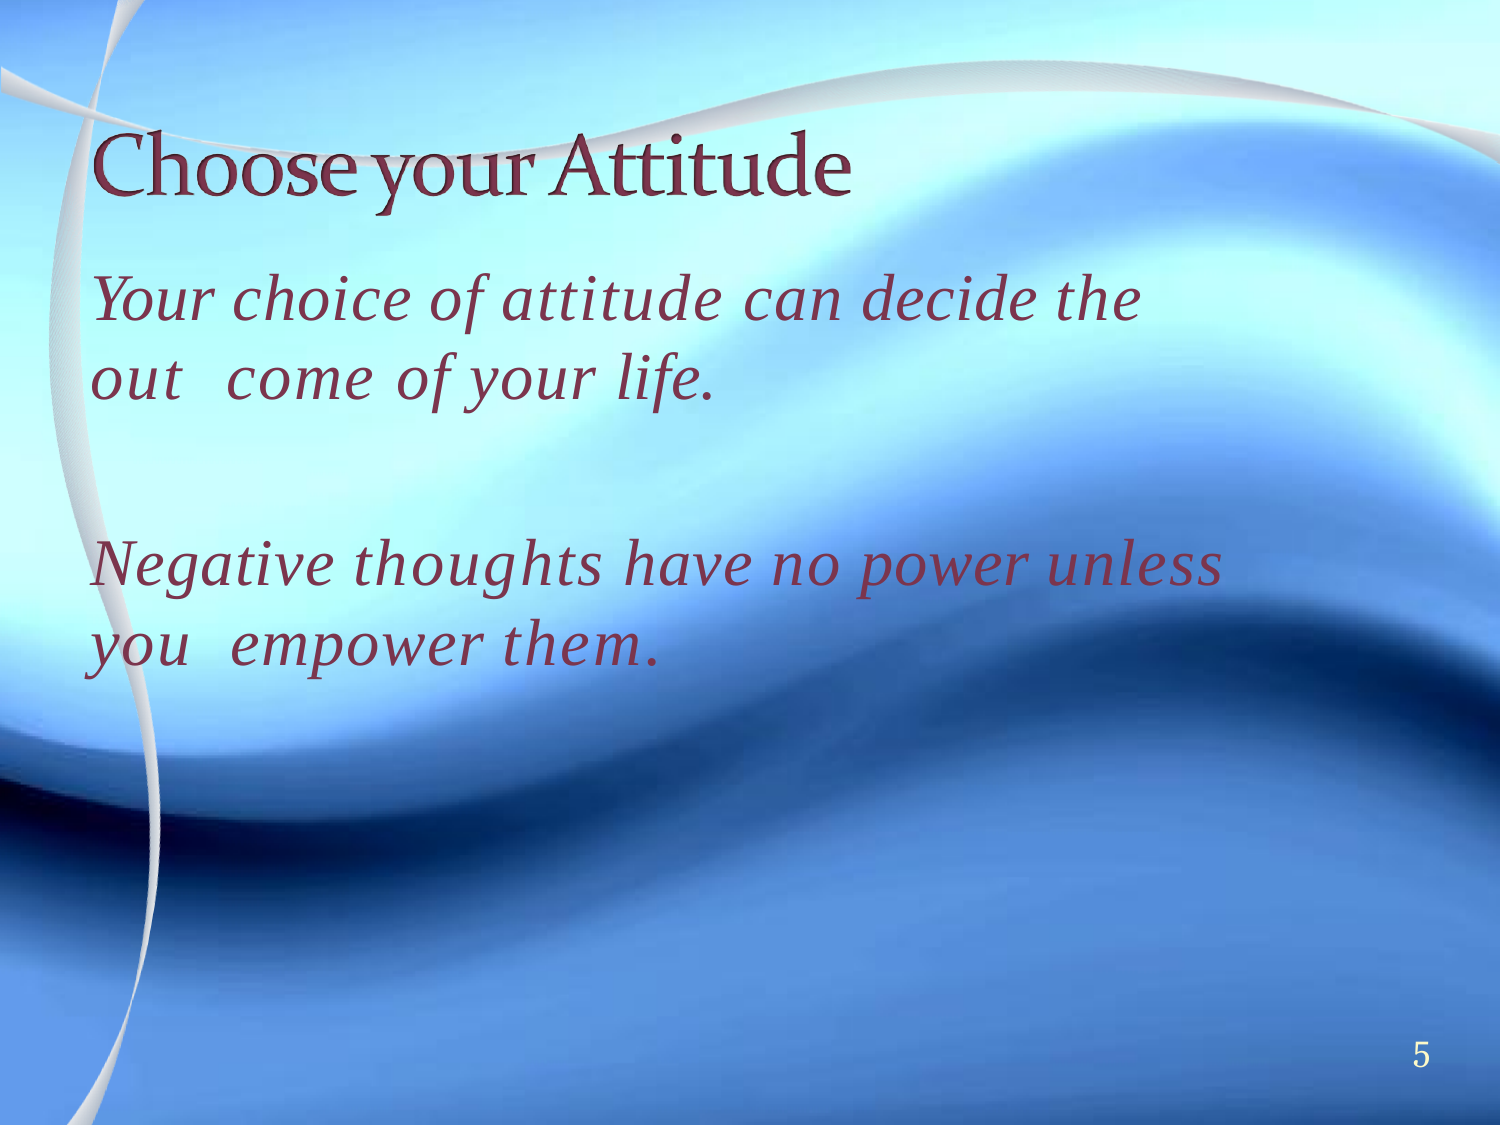

# Your choice of attitude can decide the out  come of your life.
Negative thoughts have no power unless you  empower them.
5